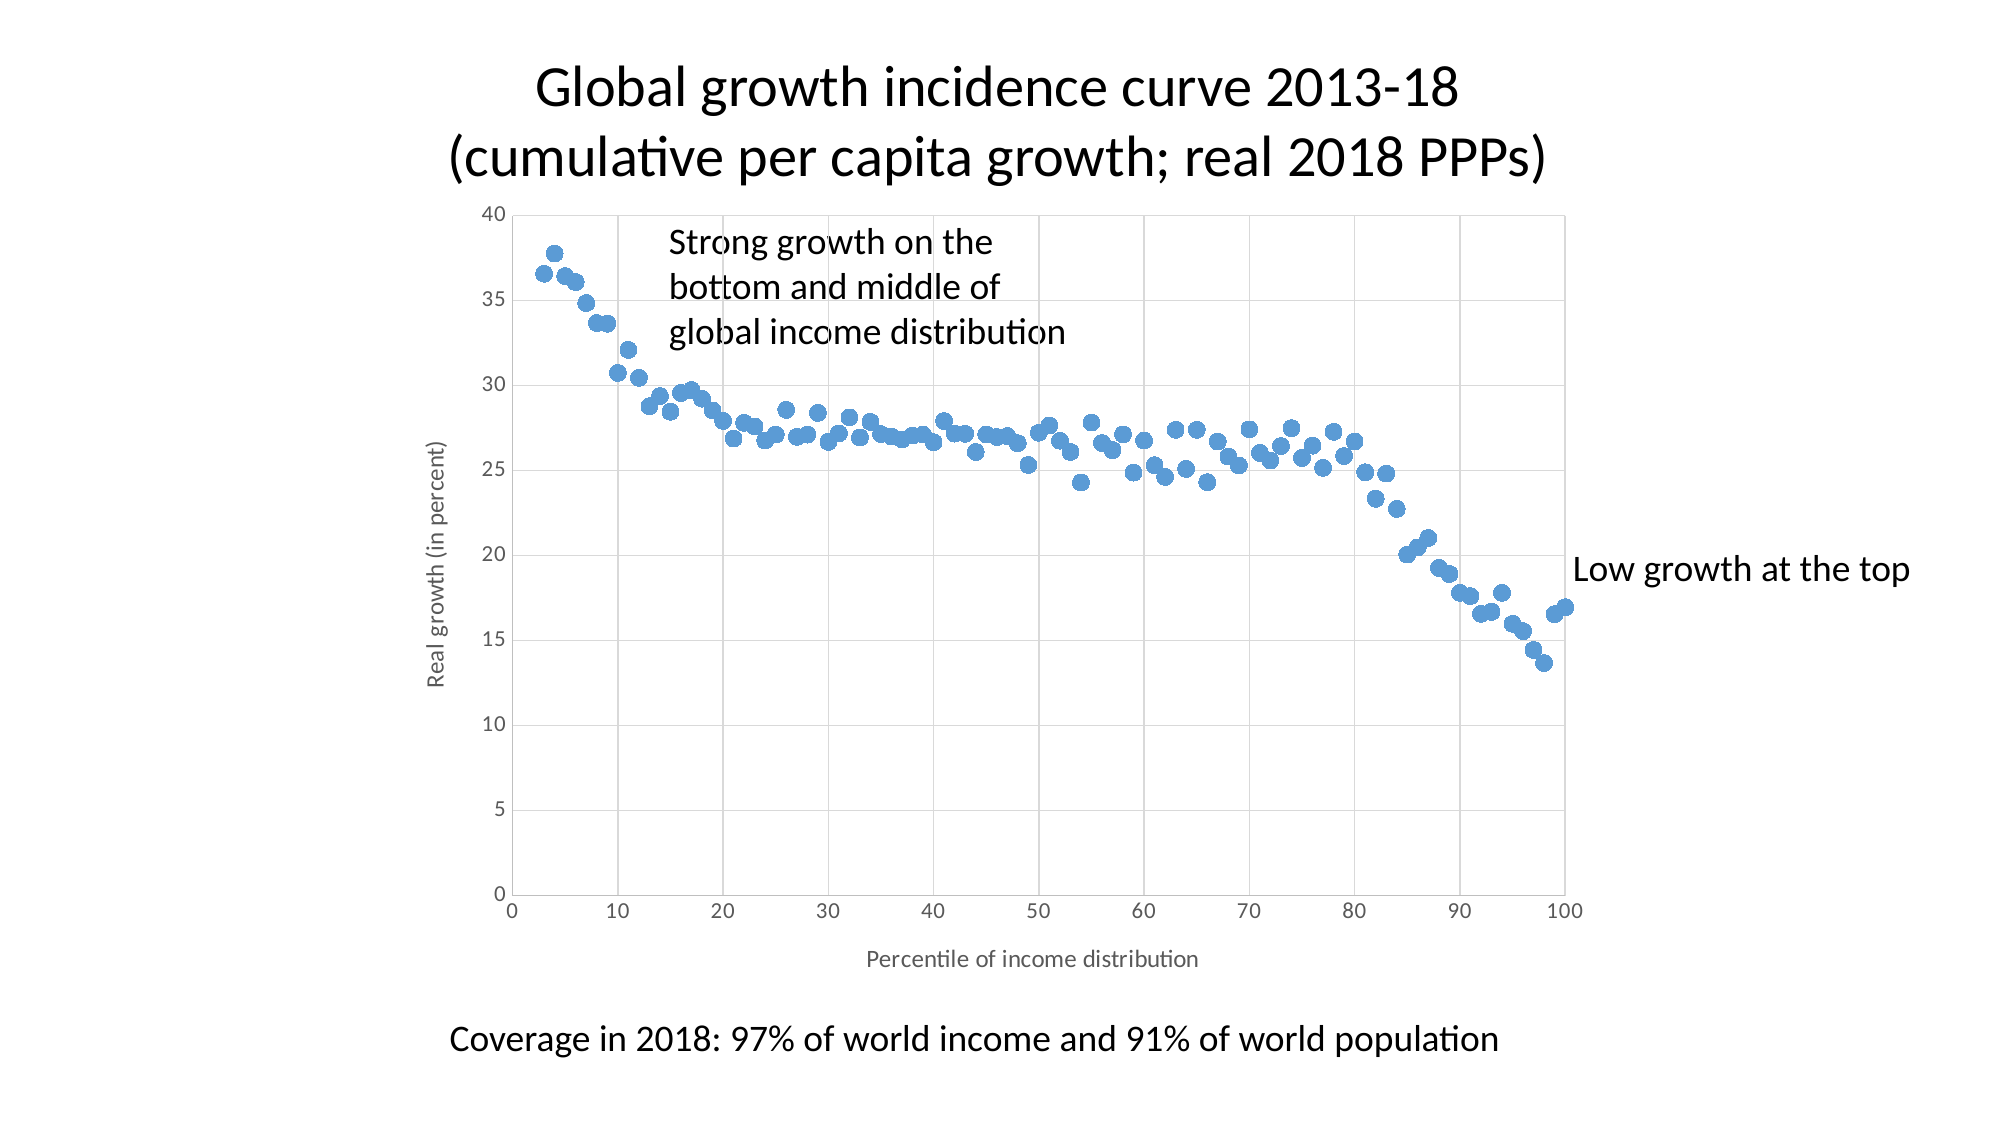

Global growth incidence curve 2013-18
(cumulative per capita growth; real 2018 PPPs)

### Chart

| Category |  |
|---|---|
Strong growth on the bottom and middle of global income distribution
Low growth at the top
Coverage in 2018: 97% of world income and 91% of world population